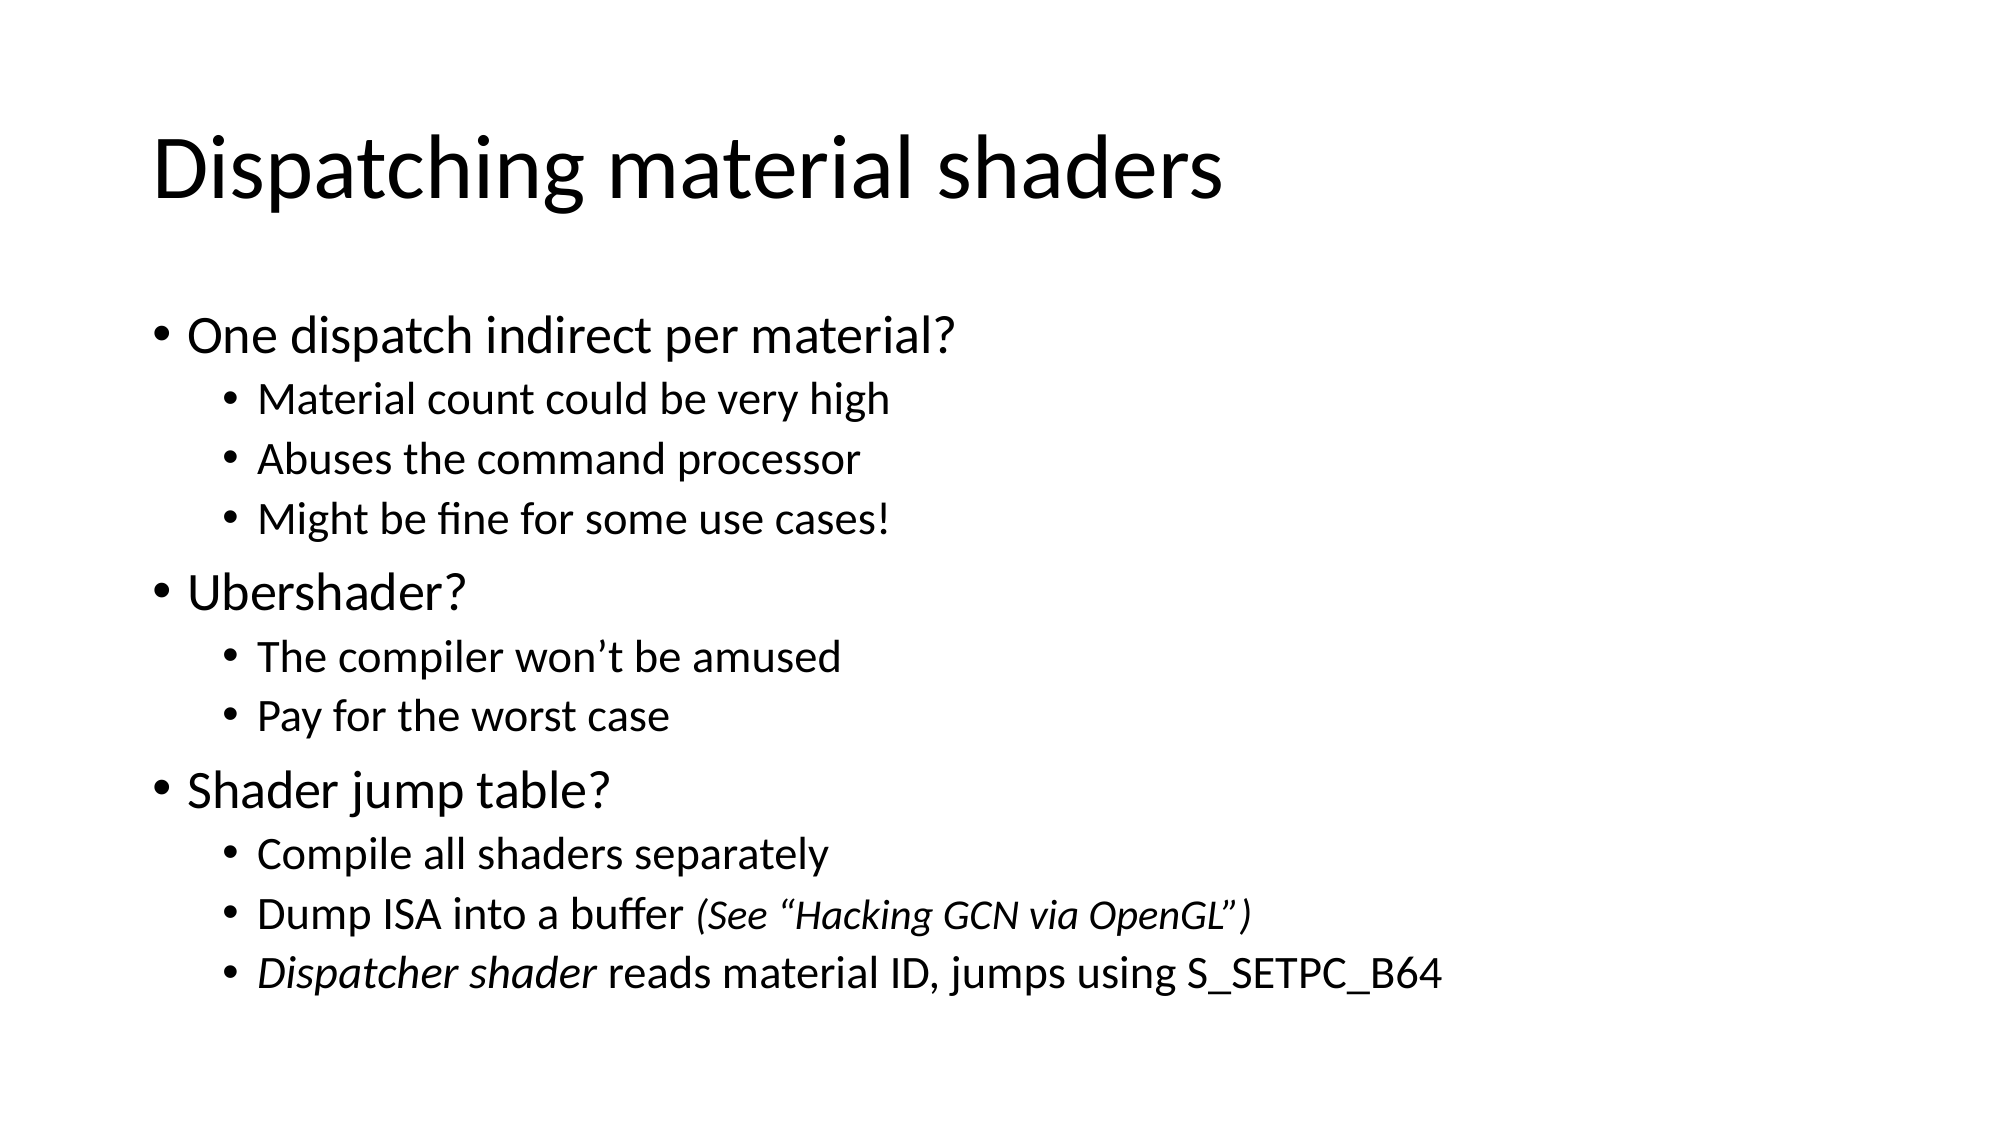

# Dispatching material shaders
One dispatch indirect per material?
Material count could be very high
Abuses the command processor
Might be fine for some use cases!
Ubershader?
The compiler won’t be amused
Pay for the worst case
Shader jump table?
Compile all shaders separately
Dump ISA into a buffer (See “Hacking GCN via OpenGL”)
Dispatcher shader reads material ID, jumps using S_SETPC_B64